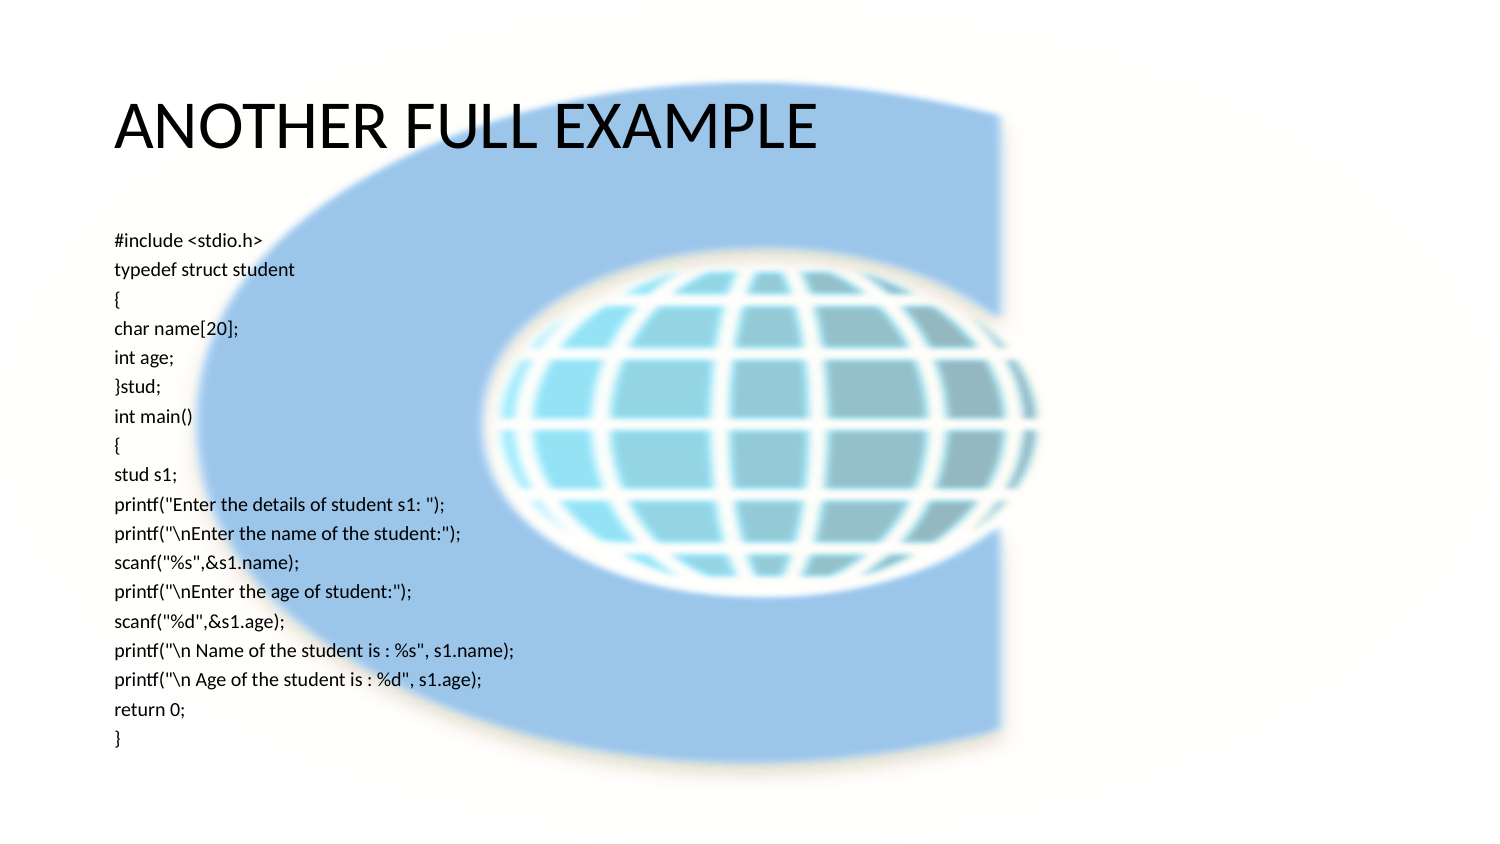

# ANOTHER FULL EXAMPLE
#include <stdio.h>
typedef struct student
{
char name[20];
int age;
}stud;
int main()
{
stud s1;
printf("Enter the details of student s1: ");
printf("\nEnter the name of the student:");
scanf("%s",&s1.name);
printf("\nEnter the age of student:");
scanf("%d",&s1.age);
printf("\n Name of the student is : %s", s1.name);
printf("\n Age of the student is : %d", s1.age);
return 0;
}